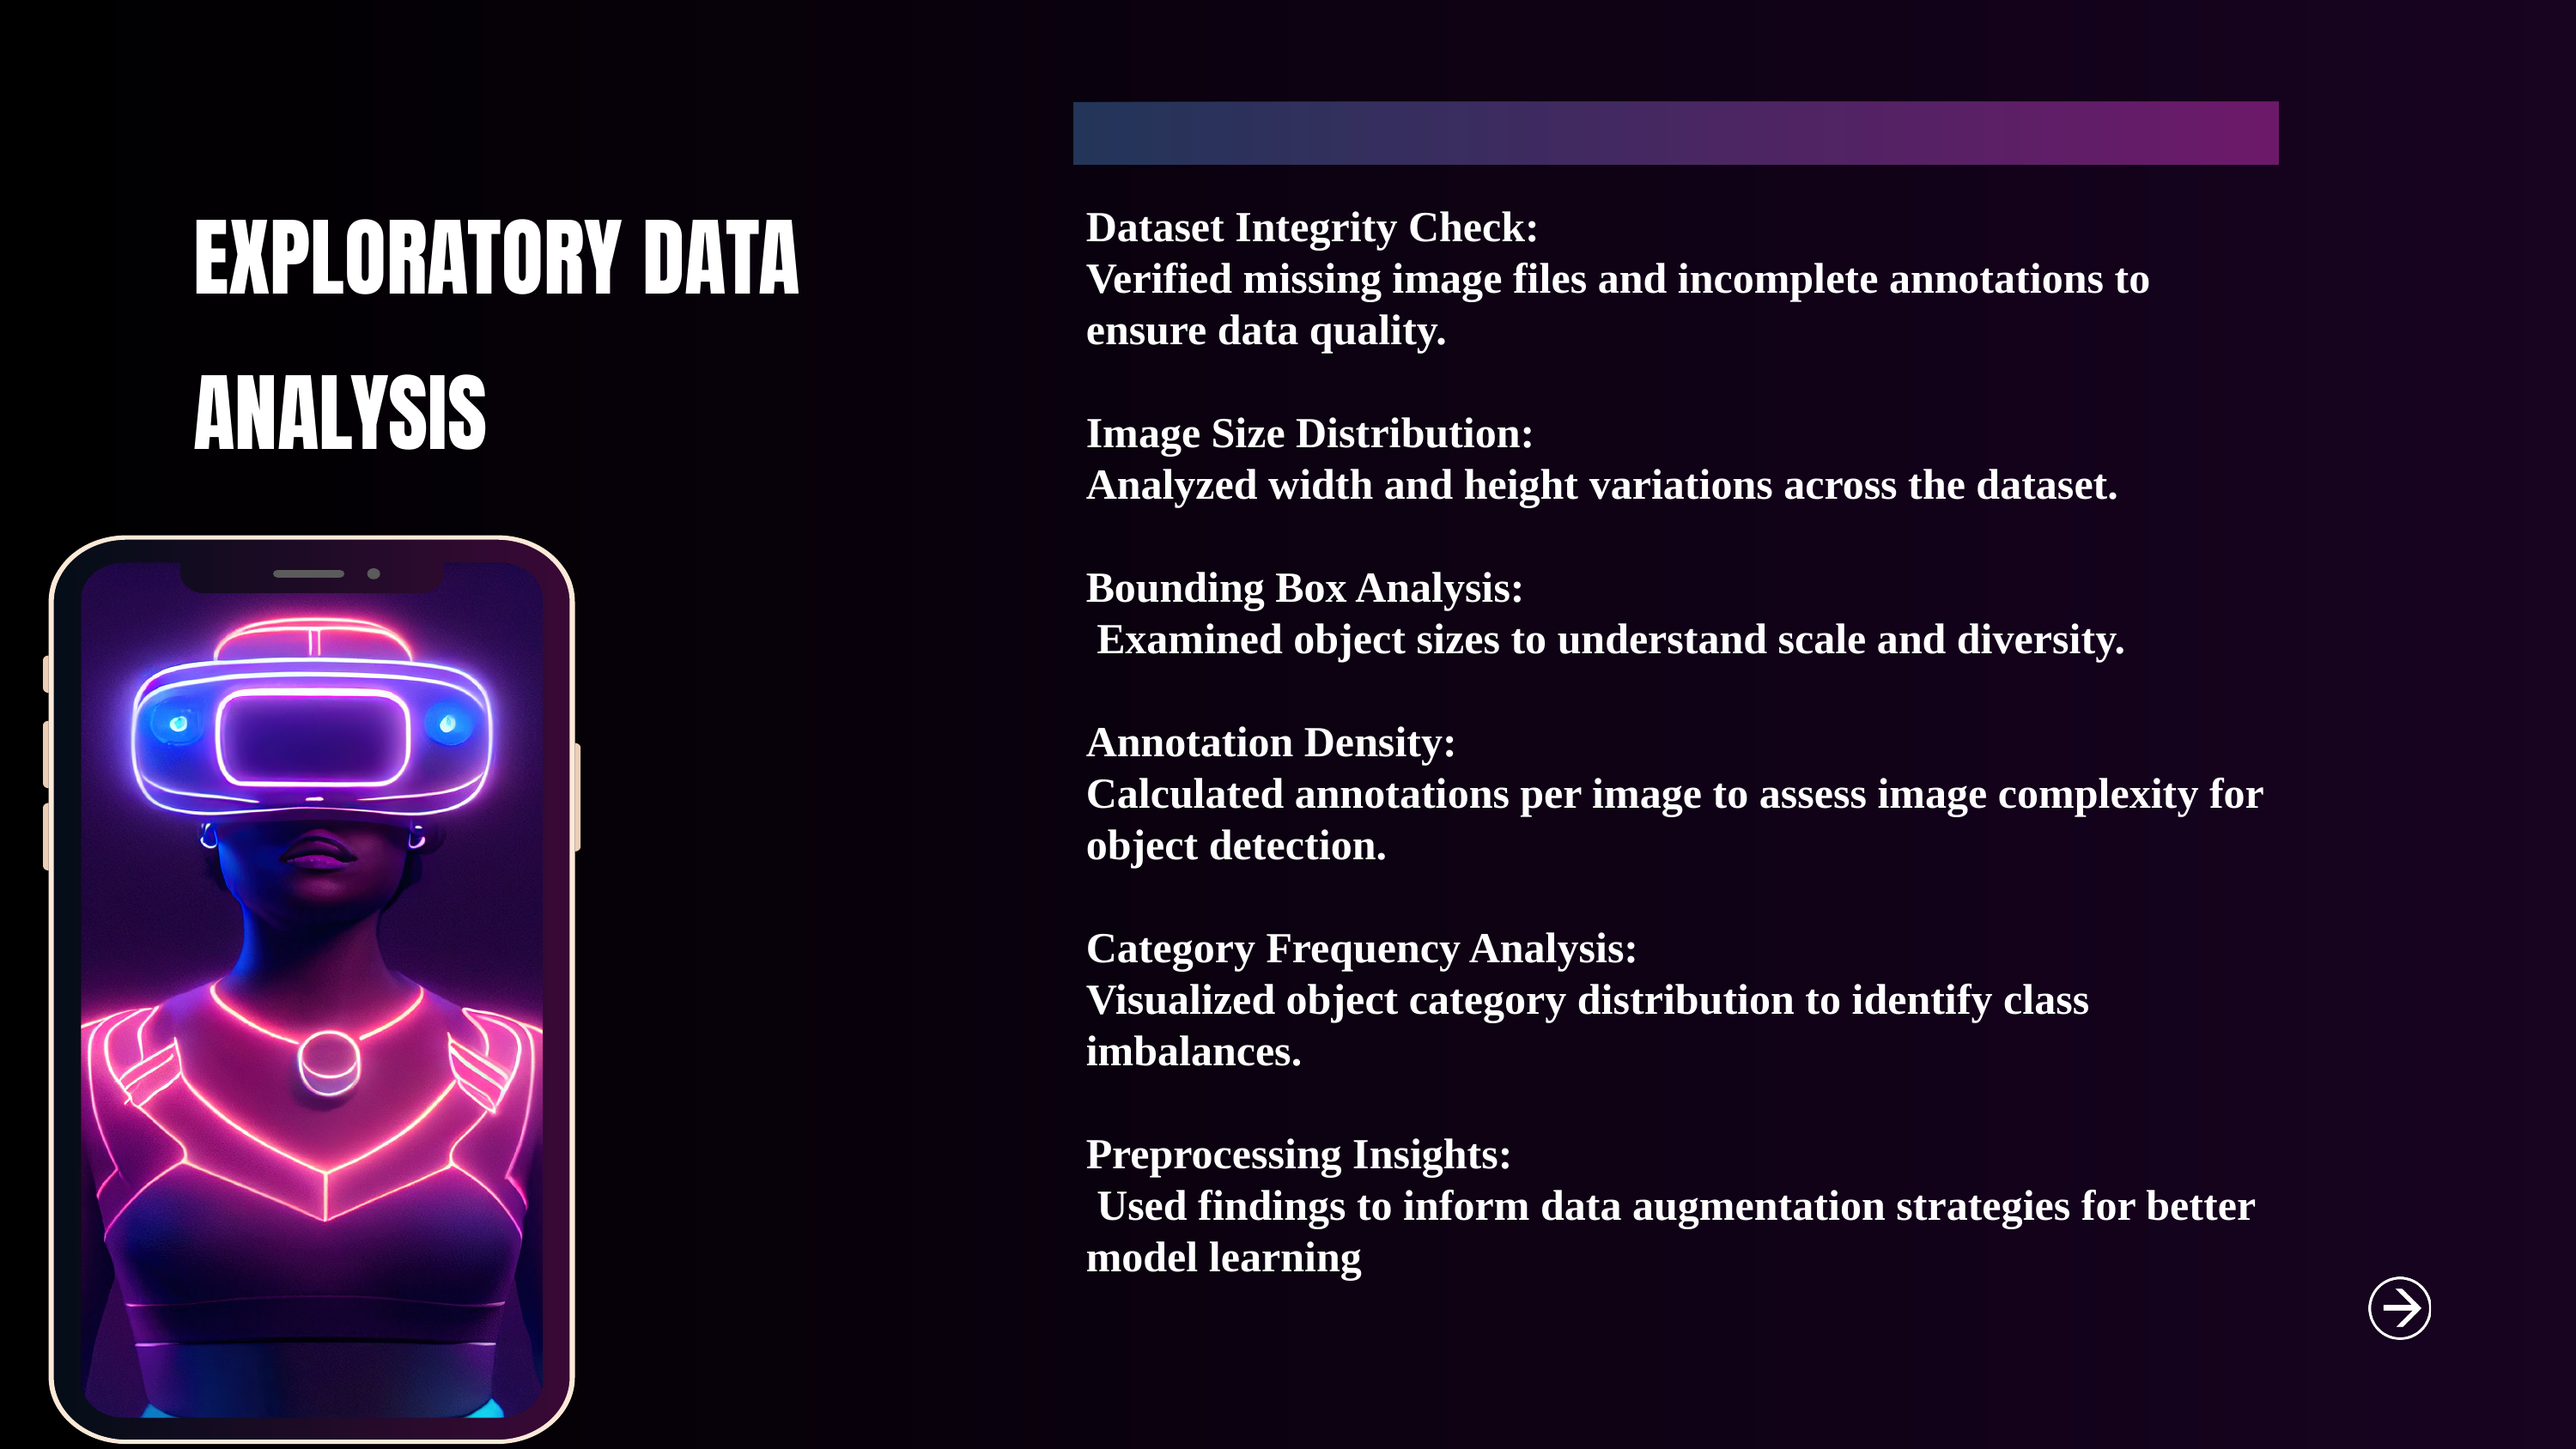

Dataset Integrity Check:
Verified missing image files and incomplete annotations to ensure data quality.

Image Size Distribution:
Analyzed width and height variations across the dataset.

Bounding Box Analysis:
 Examined object sizes to understand scale and diversity.

Annotation Density:
Calculated annotations per image to assess image complexity for object detection.

Category Frequency Analysis:
Visualized object category distribution to identify class imbalances.

Preprocessing Insights:
 Used findings to inform data augmentation strategies for better model learning

EXPLORATORY DATA ANALYSIS